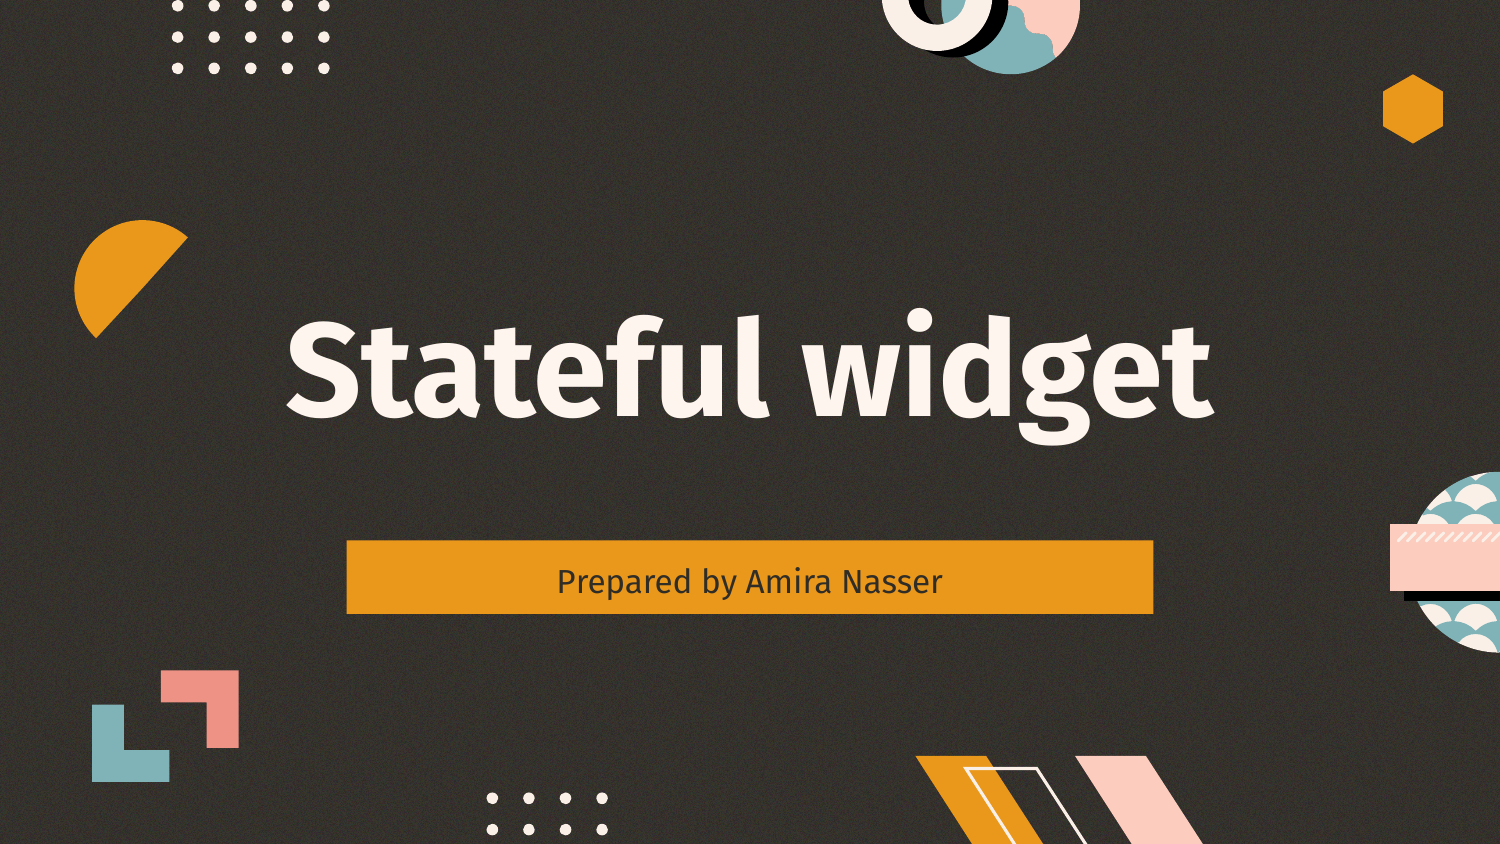

# Stateful widget
Prepared by Amira Nasser